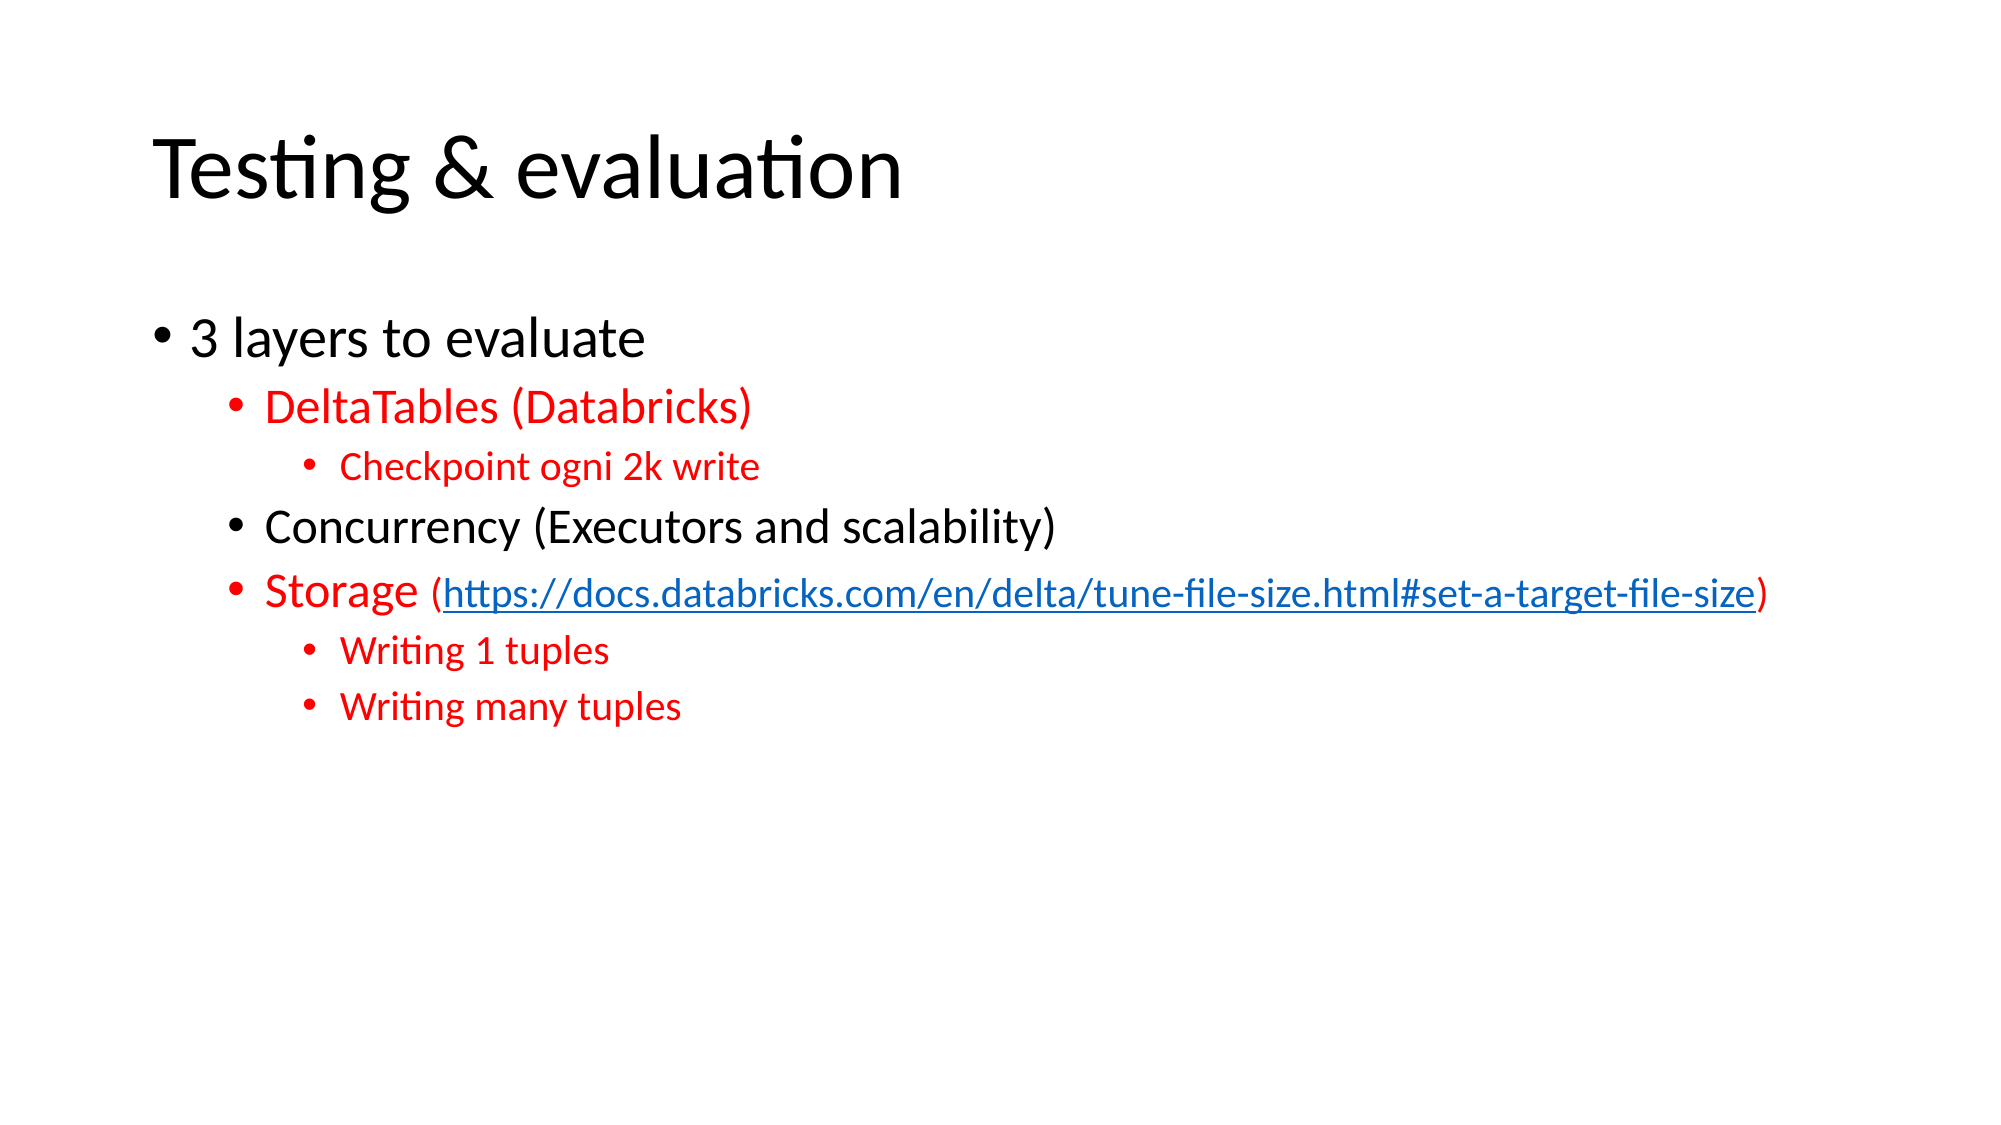

# Testing & evaluation
3 layers to evaluate
DeltaTables (Databricks)
Checkpoint ogni 2k write
Concurrency (Executors and scalability)
Storage (https://docs.databricks.com/en/delta/tune-file-size.html#set-a-target-file-size)
Writing 1 tuples
Writing many tuples